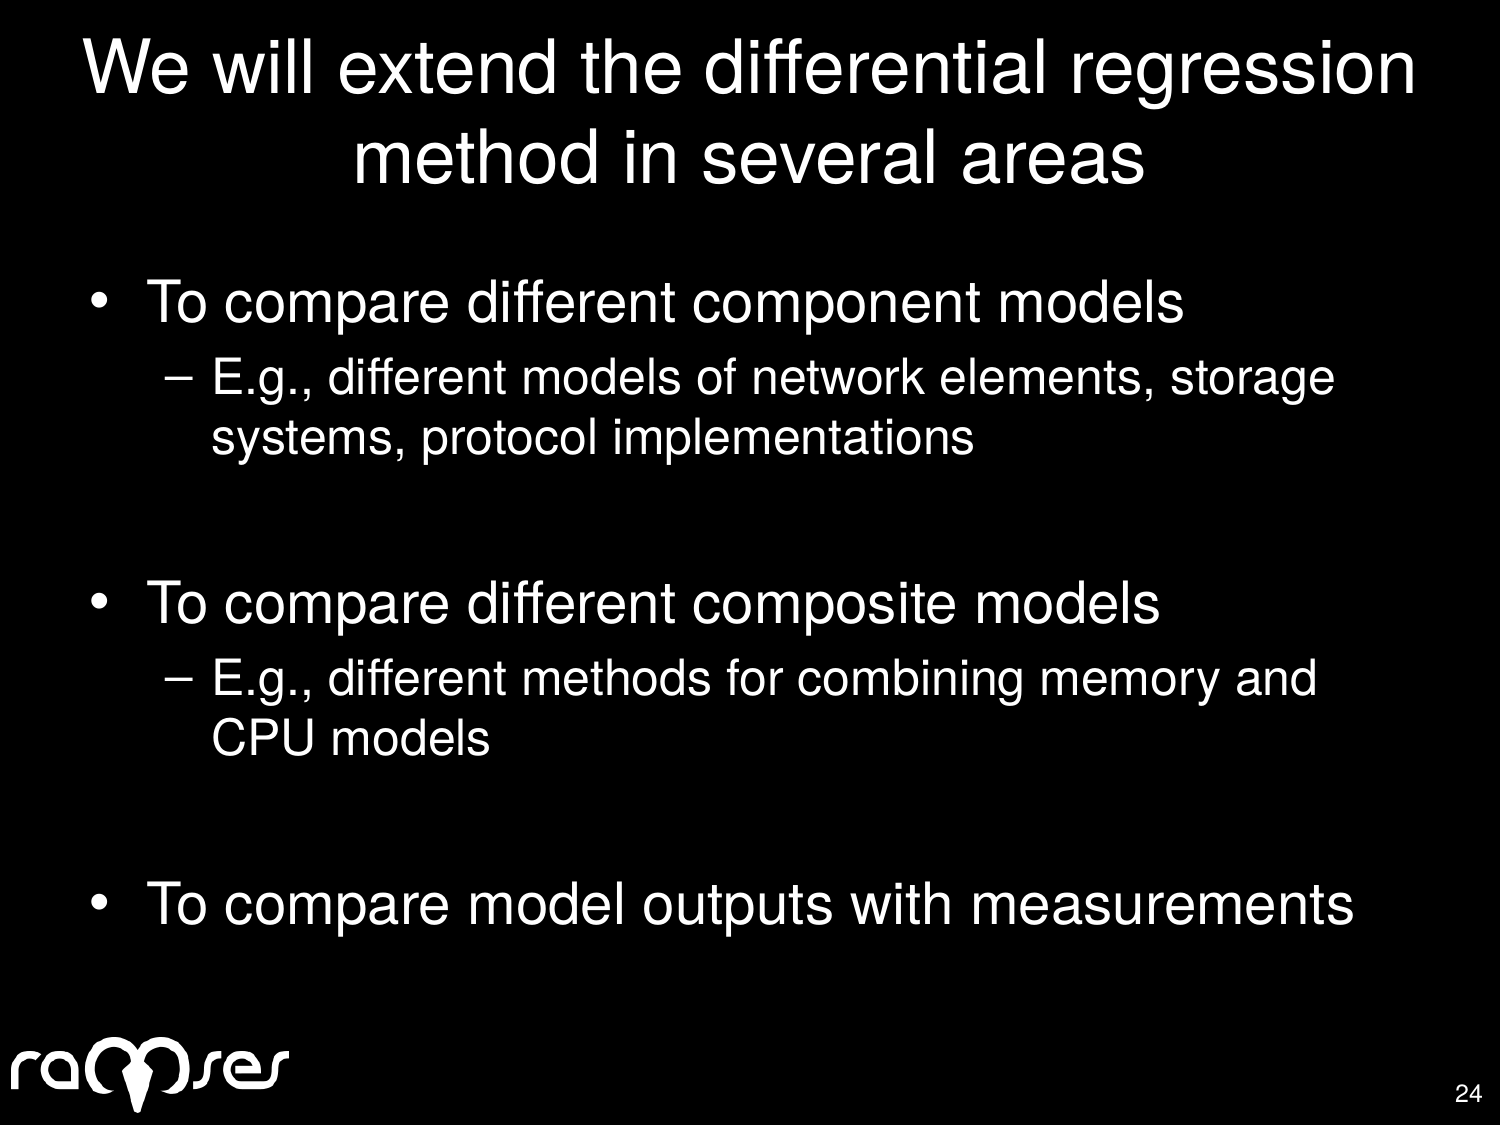

# We will extend the differential regression method in several areas
To compare different component models
E.g., different models of network elements, storage systems, protocol implementations

To compare different composite models
E.g., different methods for combining memory and CPU models

To compare model outputs with measurements
24